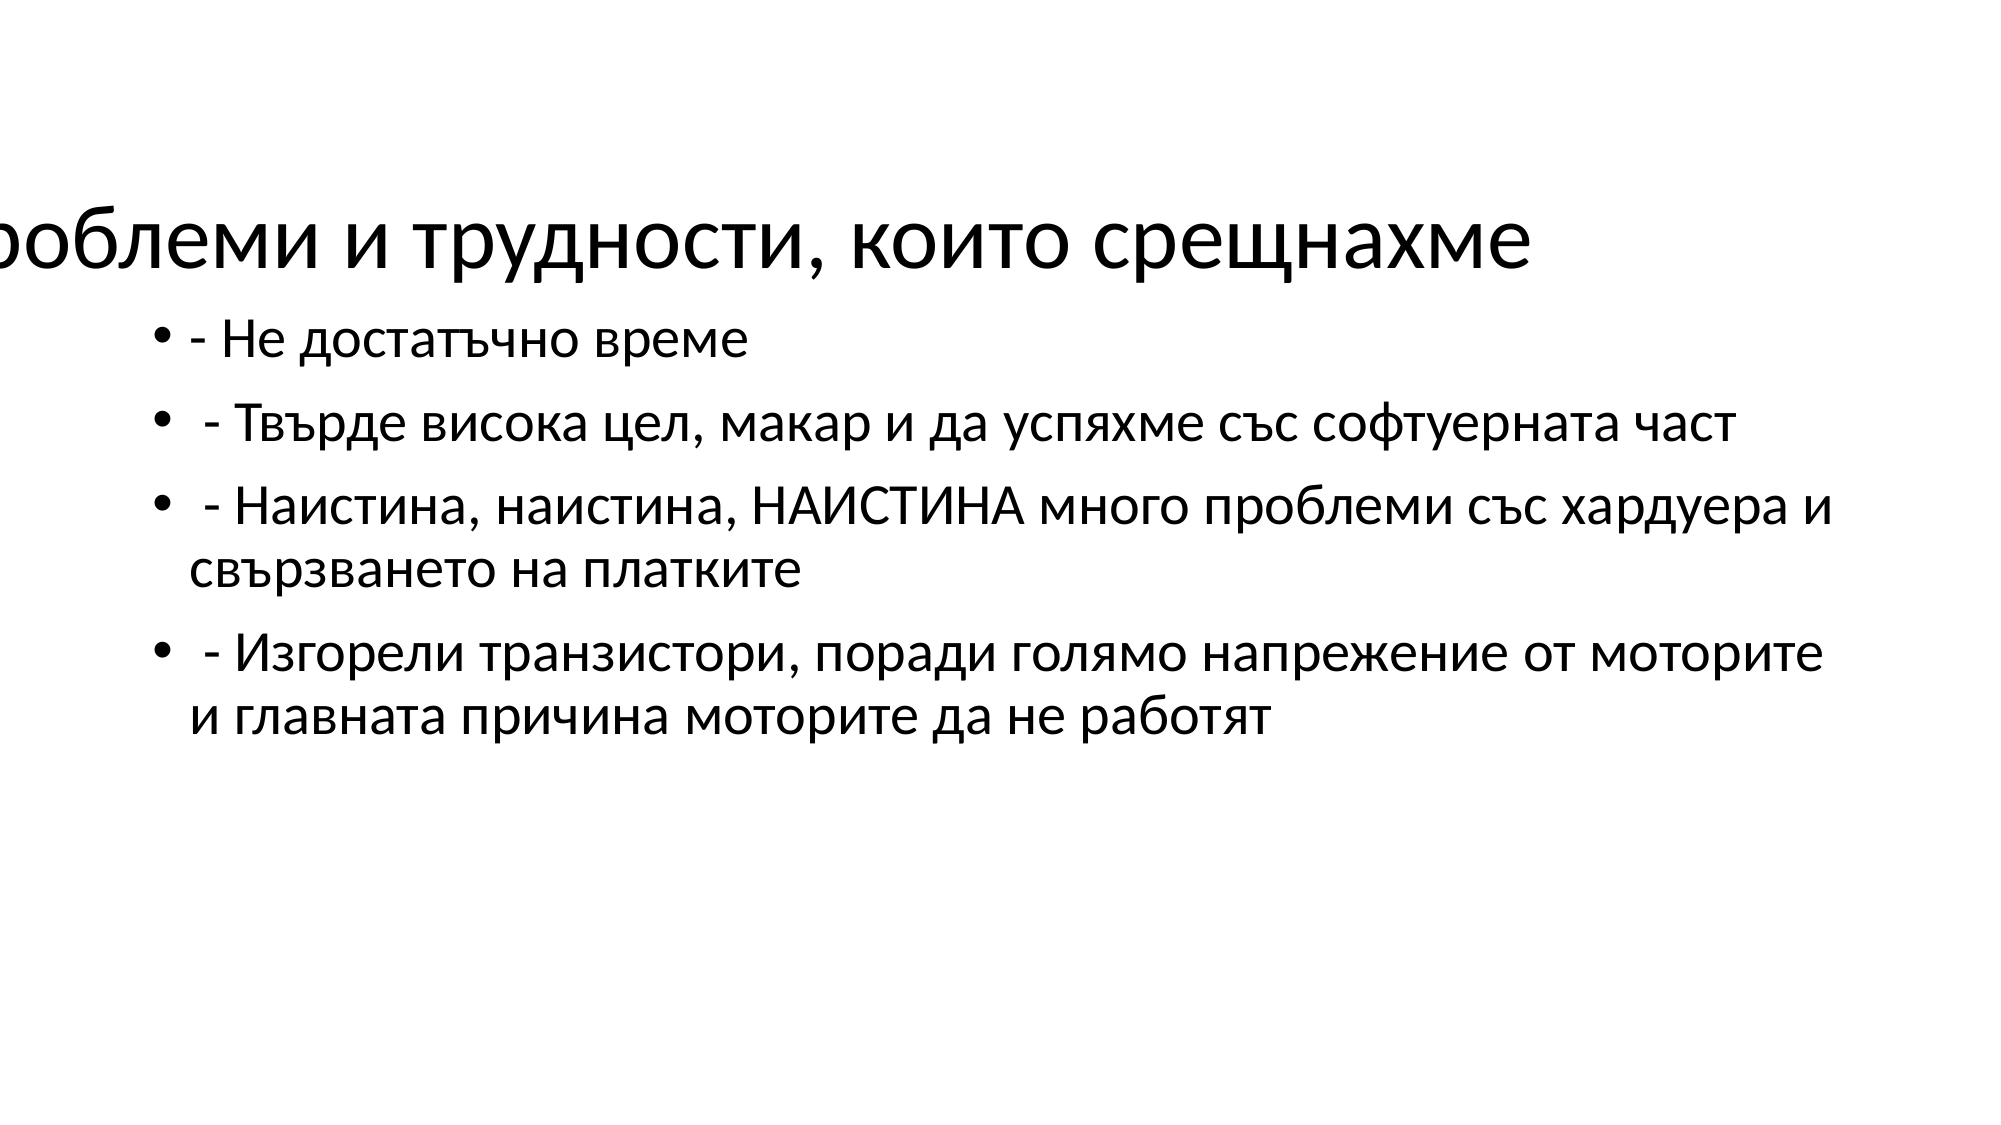

# Проблеми и трудности, които срещнахме
- Не достатъчно време
 - Твърде висока цел, макар и да успяхме със софтуерната част
 - Наистина, наистина, НАИСТИНА много проблеми със хардуера и свързването на платките
 - Изгорели транзистори, поради голямо напрежение от моторите и главната причина моторите да не работят